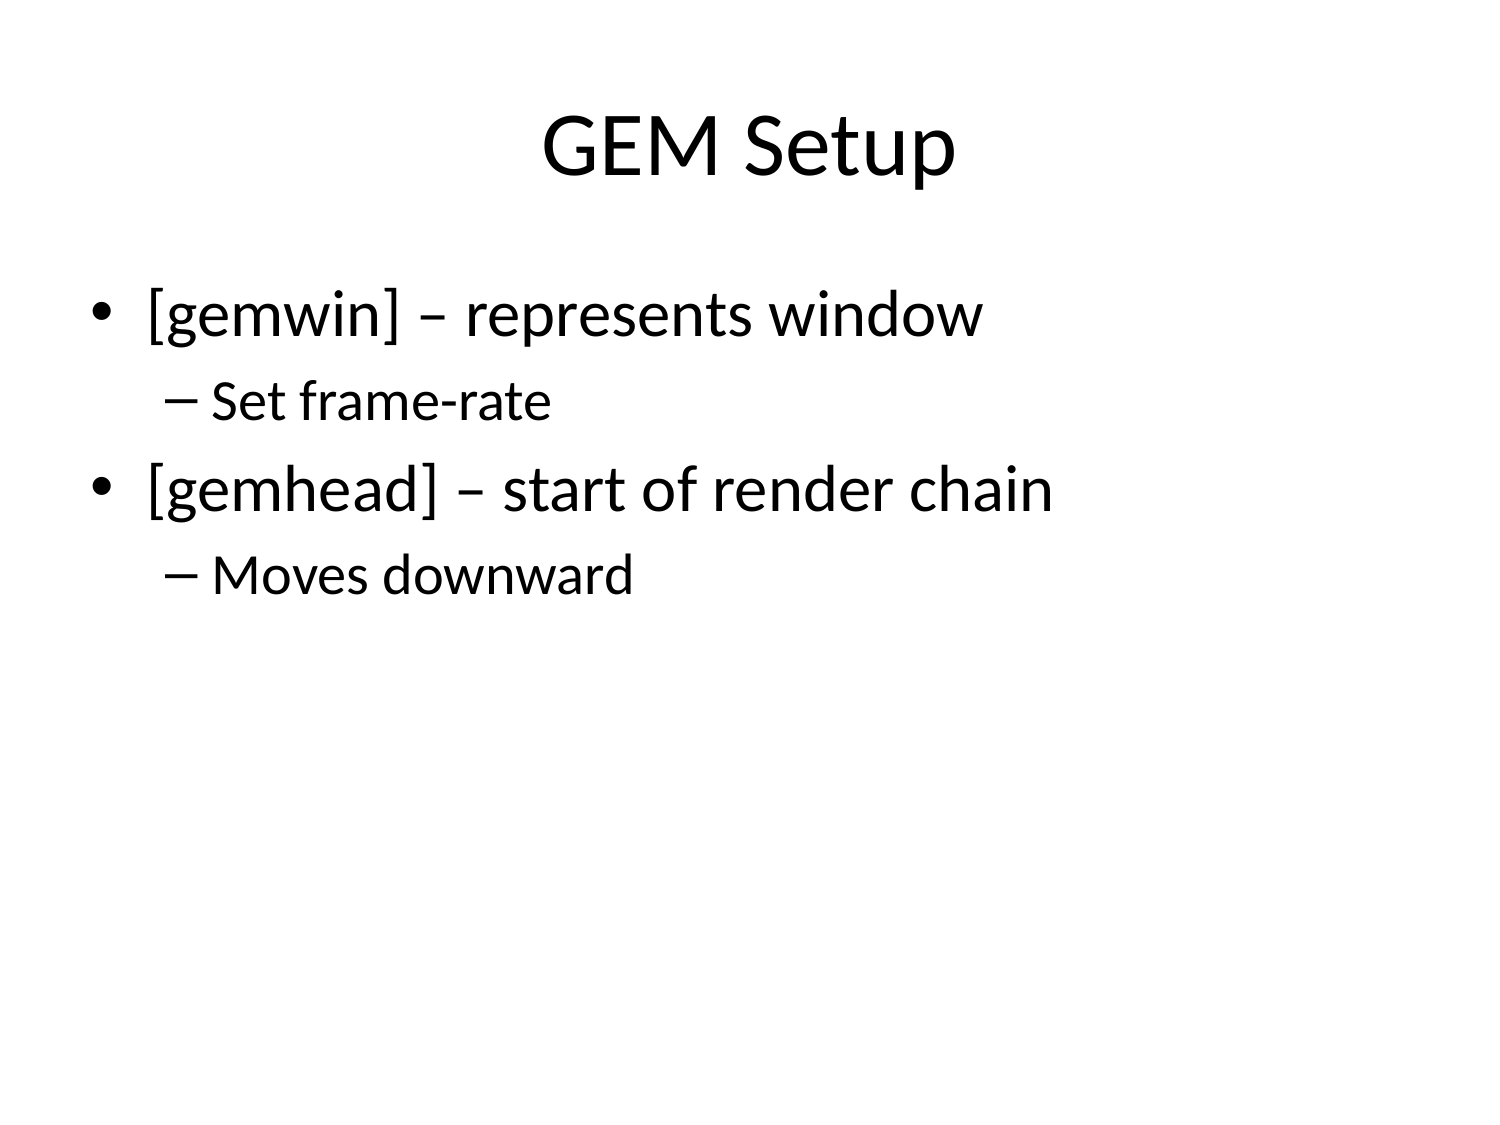

# GEM Setup
[gemwin] – represents window
Set frame-rate
[gemhead] – start of render chain
Moves downward